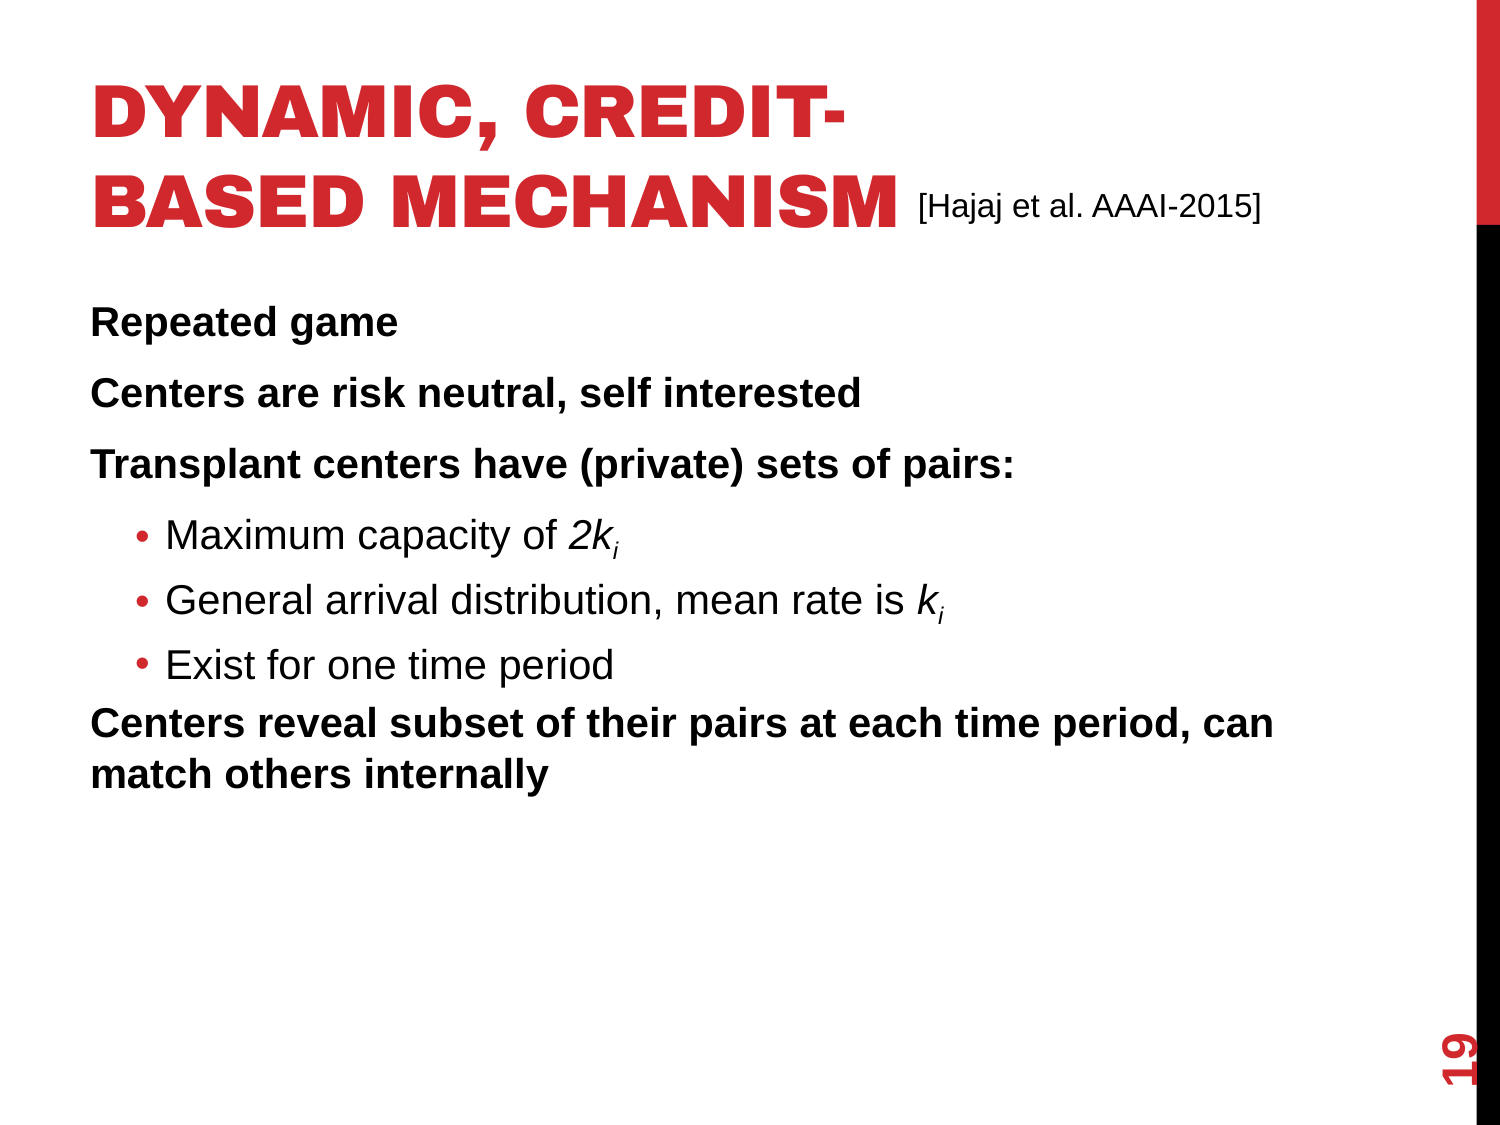

# Dynamic, Credit-Based Mechanism
[Hajaj et al. AAAI-2015]
Repeated game
Centers are risk neutral, self interested
Transplant centers have (private) sets of pairs:
Maximum capacity of 2ki
General arrival distribution, mean rate is ki
Exist for one time period
Centers reveal subset of their pairs at each time period, can match others internally

19